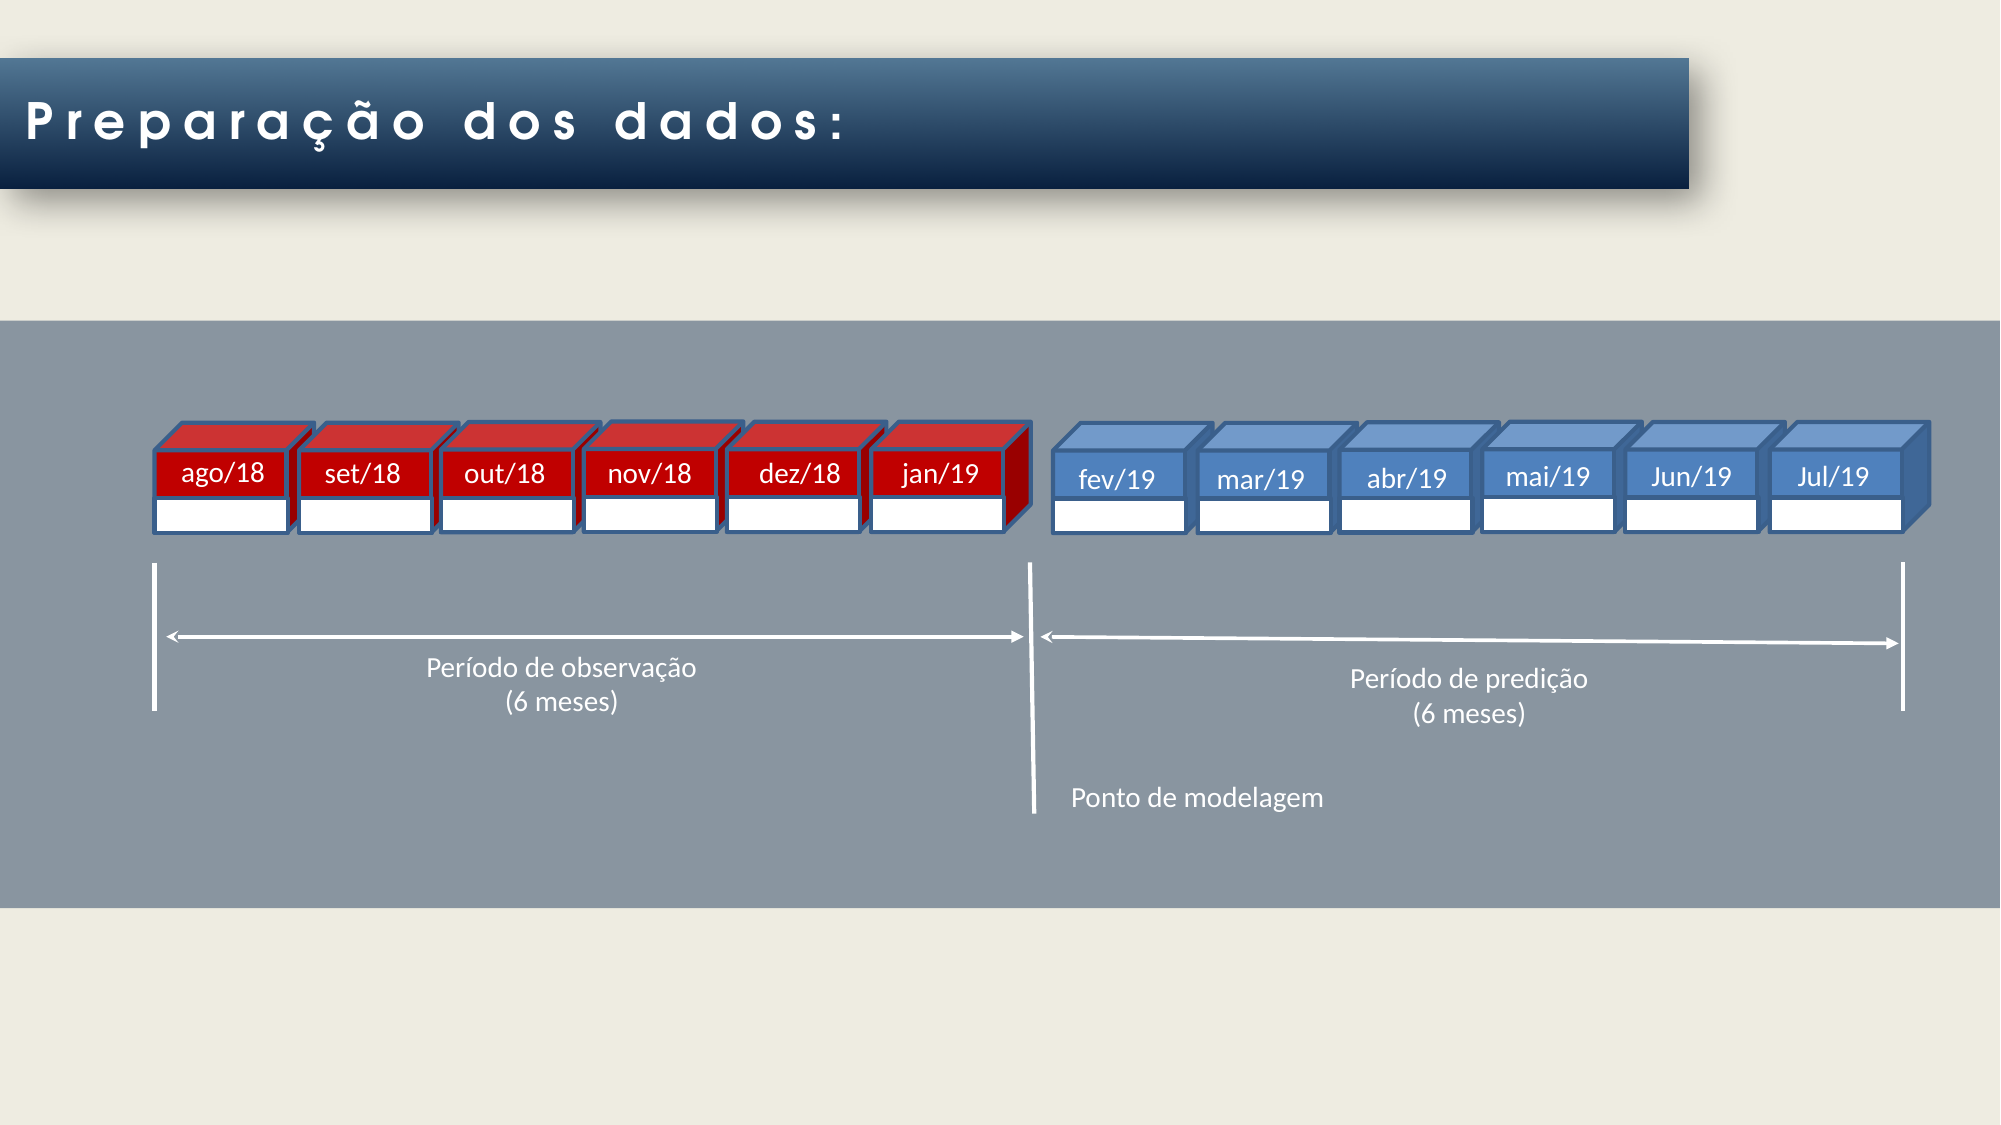

Preparação dos dados:

mai/19

Jun/19

Jul/19

abr/19

fev/19

mar/19

ago/18
dez/18
jan/19
nov/18
out/18
set/18
Período de observação
(6 meses)
Período de predição
(6 meses)
Ponto de modelagem